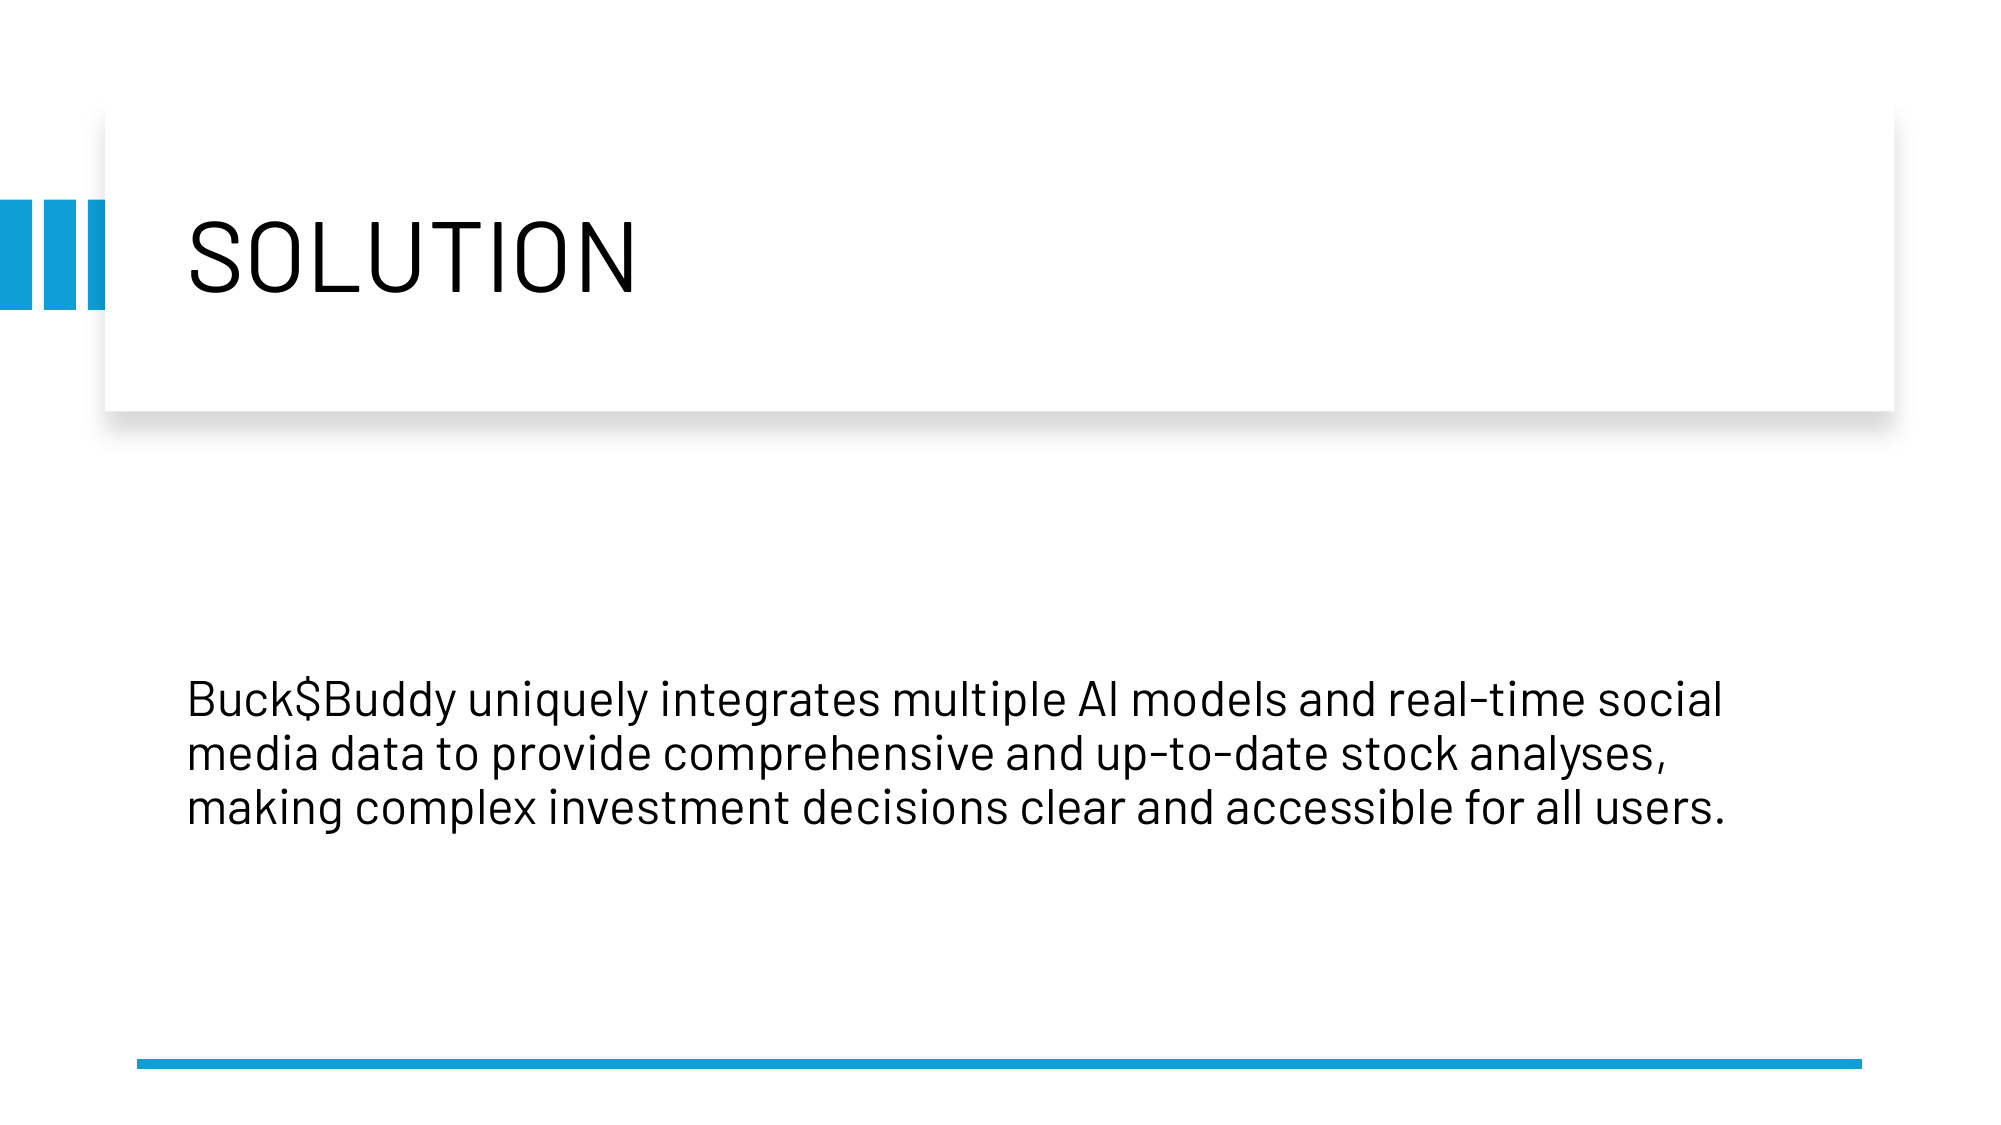

# SOLUTION

Buck$Buddy uniquely integrates multiple AI models and real-time social media data to provide comprehensive and up-to-date stock analyses, making complex investment decisions clear and accessible for all users.